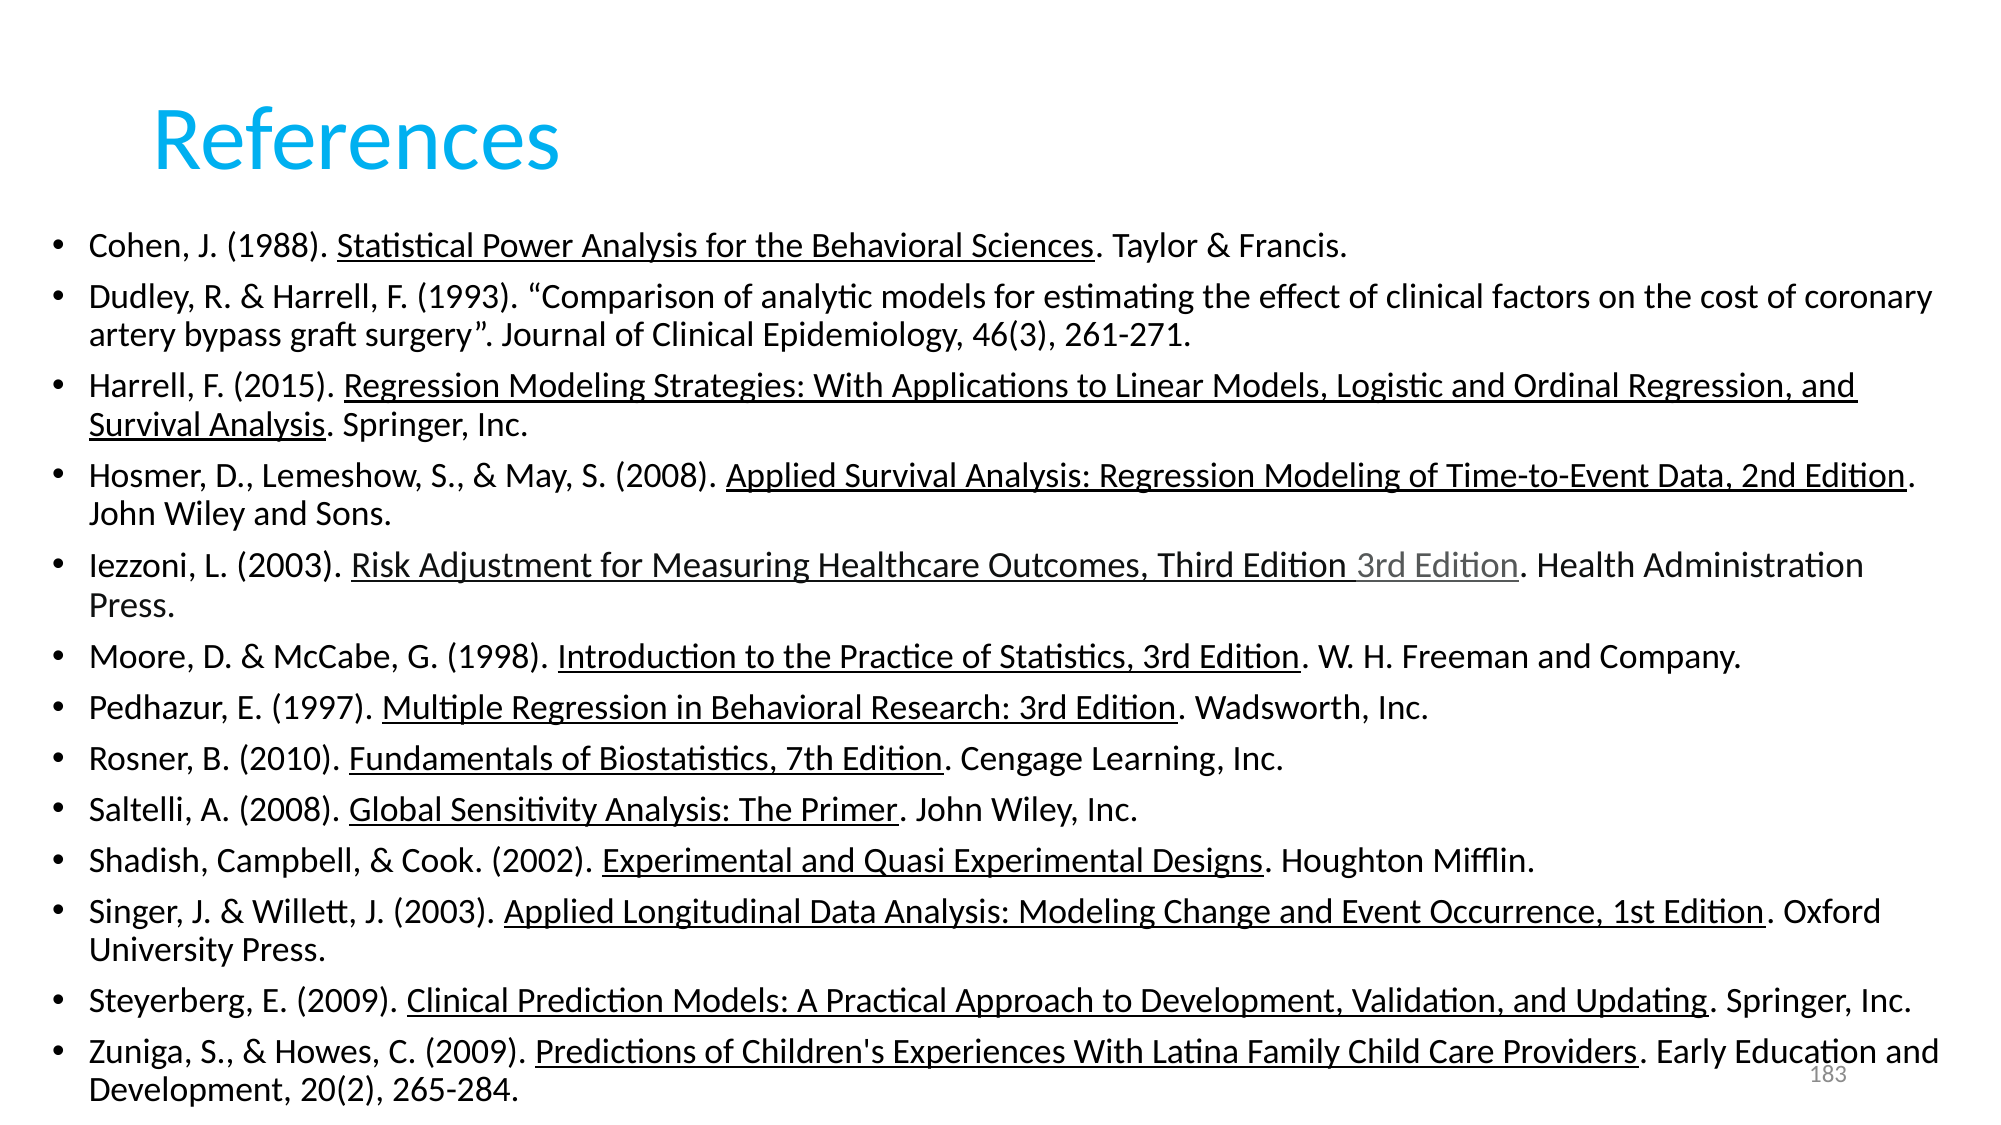

# References
Cohen, J. (1988). Statistical Power Analysis for the Behavioral Sciences. Taylor & Francis.
Dudley, R. & Harrell, F. (1993). “Comparison of analytic models for estimating the effect of clinical factors on the cost of coronary artery bypass graft surgery”. Journal of Clinical Epidemiology, 46(3), 261-271.
Harrell, F. (2015). Regression Modeling Strategies: With Applications to Linear Models, Logistic and Ordinal Regression, and Survival Analysis. Springer, Inc.
Hosmer, D., Lemeshow, S., & May, S. (2008). Applied Survival Analysis: Regression Modeling of Time-to-Event Data, 2nd Edition. John Wiley and Sons.
Iezzoni, L. (2003). Risk Adjustment for Measuring Healthcare Outcomes, Third Edition 3rd Edition. Health Administration Press.
Moore, D. & McCabe, G. (1998). Introduction to the Practice of Statistics, 3rd Edition. W. H. Freeman and Company.
Pedhazur, E. (1997). Multiple Regression in Behavioral Research: 3rd Edition. Wadsworth, Inc.
Rosner, B. (2010). Fundamentals of Biostatistics, 7th Edition. Cengage Learning, Inc.
Saltelli, A. (2008). Global Sensitivity Analysis: The Primer. John Wiley, Inc.
Shadish, Campbell, & Cook. (2002). Experimental and Quasi Experimental Designs. Houghton Mifflin.
Singer, J. & Willett, J. (2003). Applied Longitudinal Data Analysis: Modeling Change and Event Occurrence, 1st Edition. Oxford University Press.
Steyerberg, E. (2009). Clinical Prediction Models: A Practical Approach to Development, Validation, and Updating. Springer, Inc.
Zuniga, S., & Howes, C. (2009). Predictions of Children's Experiences With Latina Family Child Care Providers. Early Education and Development, 20(2), 265-284.

183